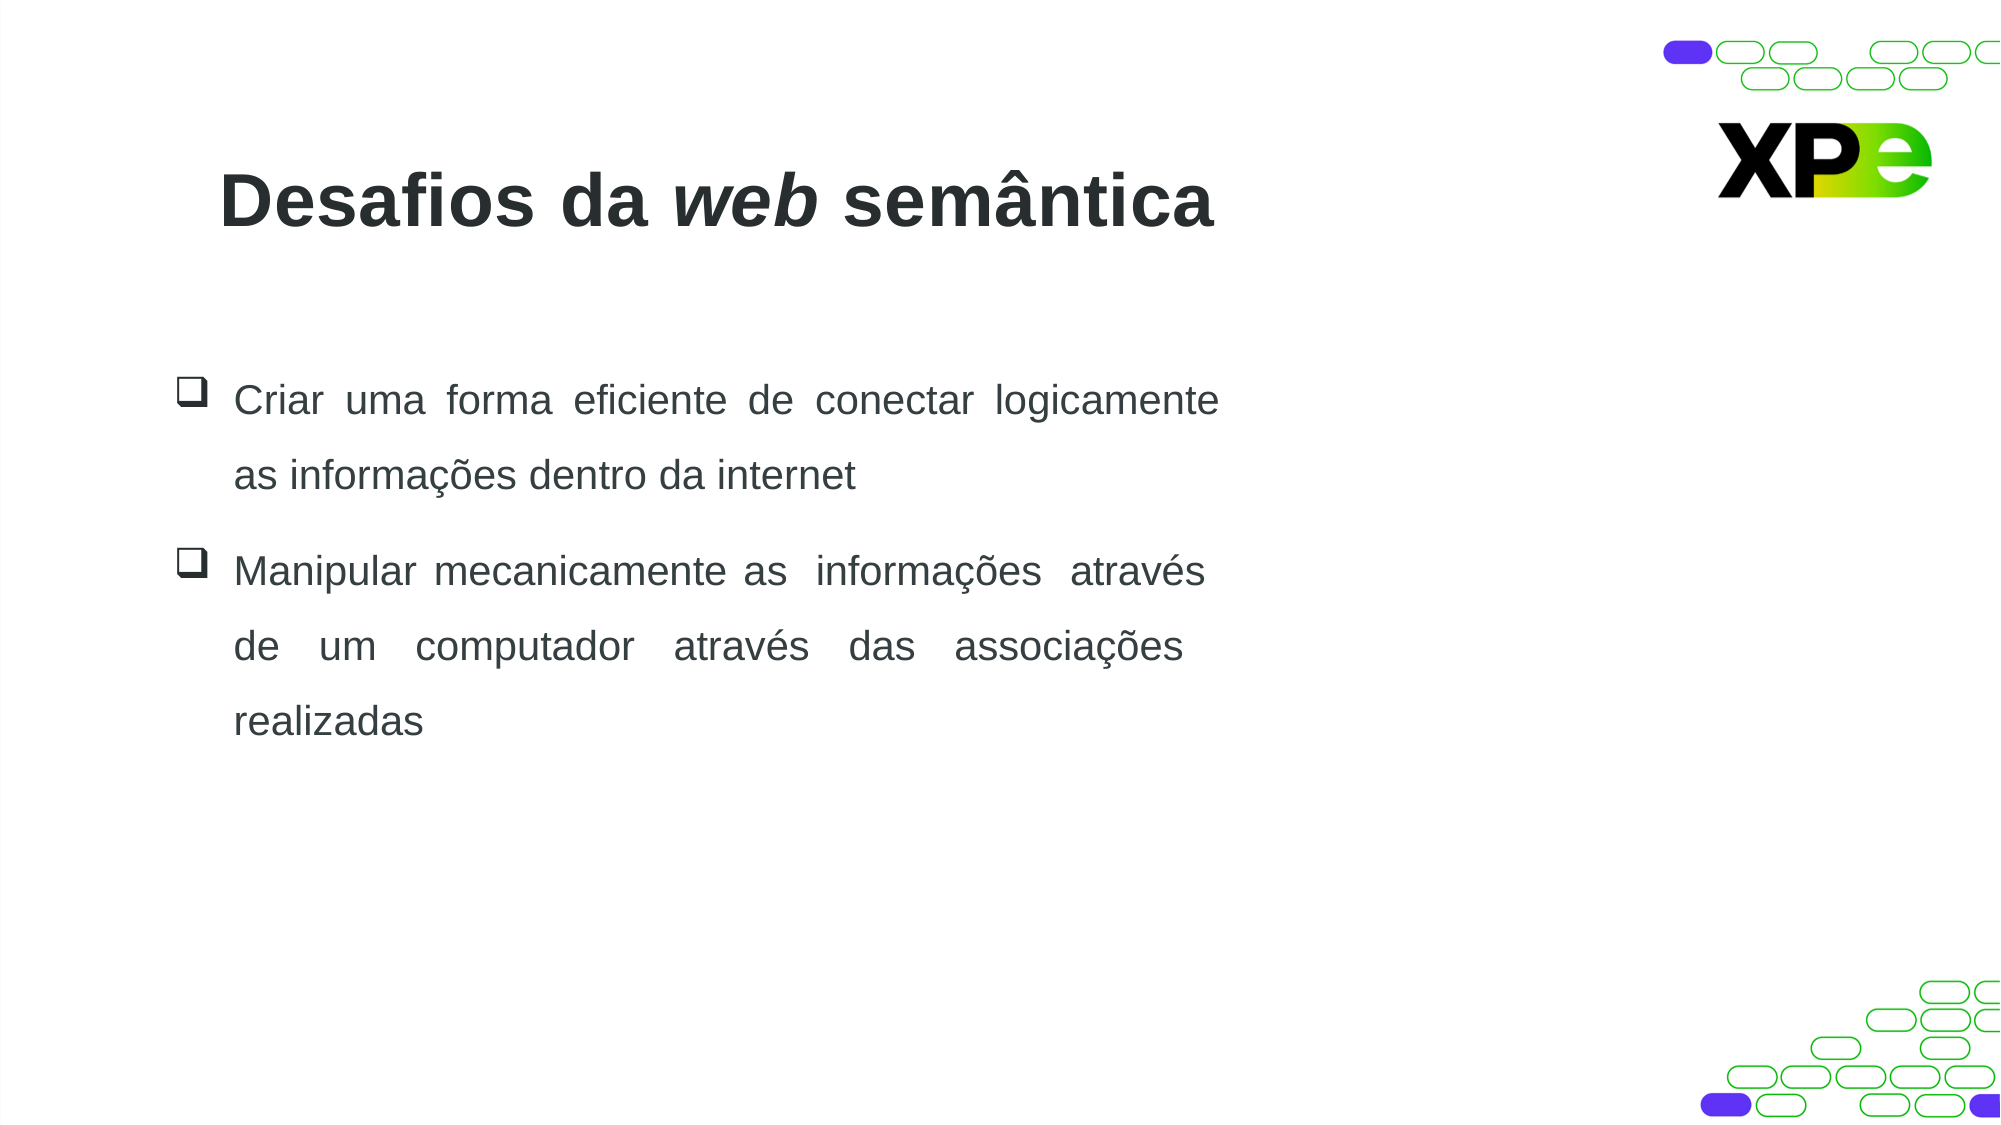

# Desafios da web semântica
Criar uma forma eficiente de conectar logicamente
as informações dentro da internet
Manipular mecanicamente as informações através  de um computador através das associações  realizadas